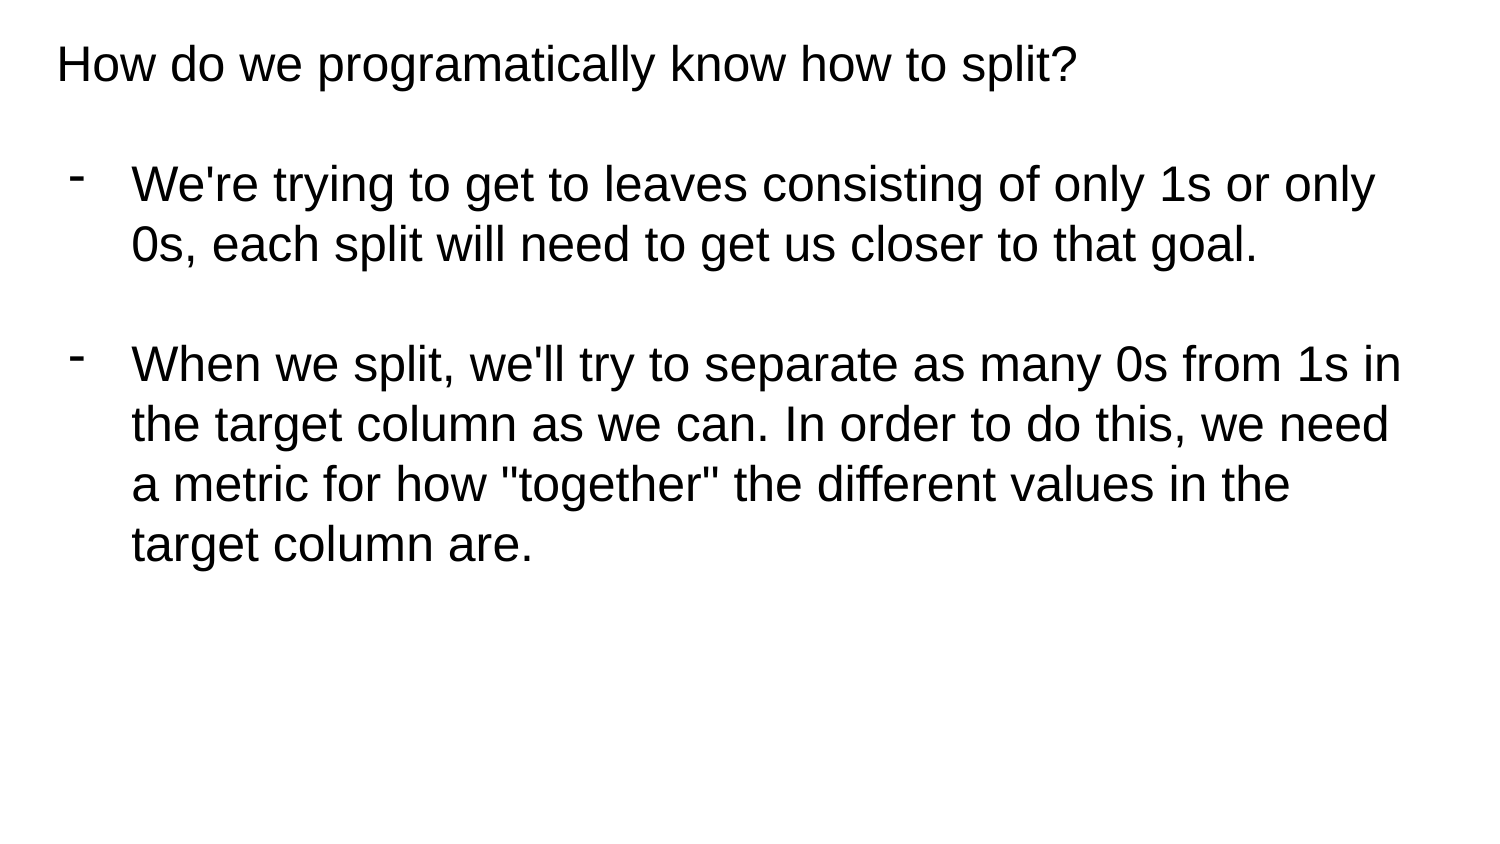

How do we programatically know how to split?

We're trying to get to leaves consisting of only 1s or only 0s, each split will need to get us closer to that goal.

When we split, we'll try to separate as many 0s from 1s in the target column as we can. In order to do this, we need a metric for how "together" the different values in the target column are.

# Logistic Regression